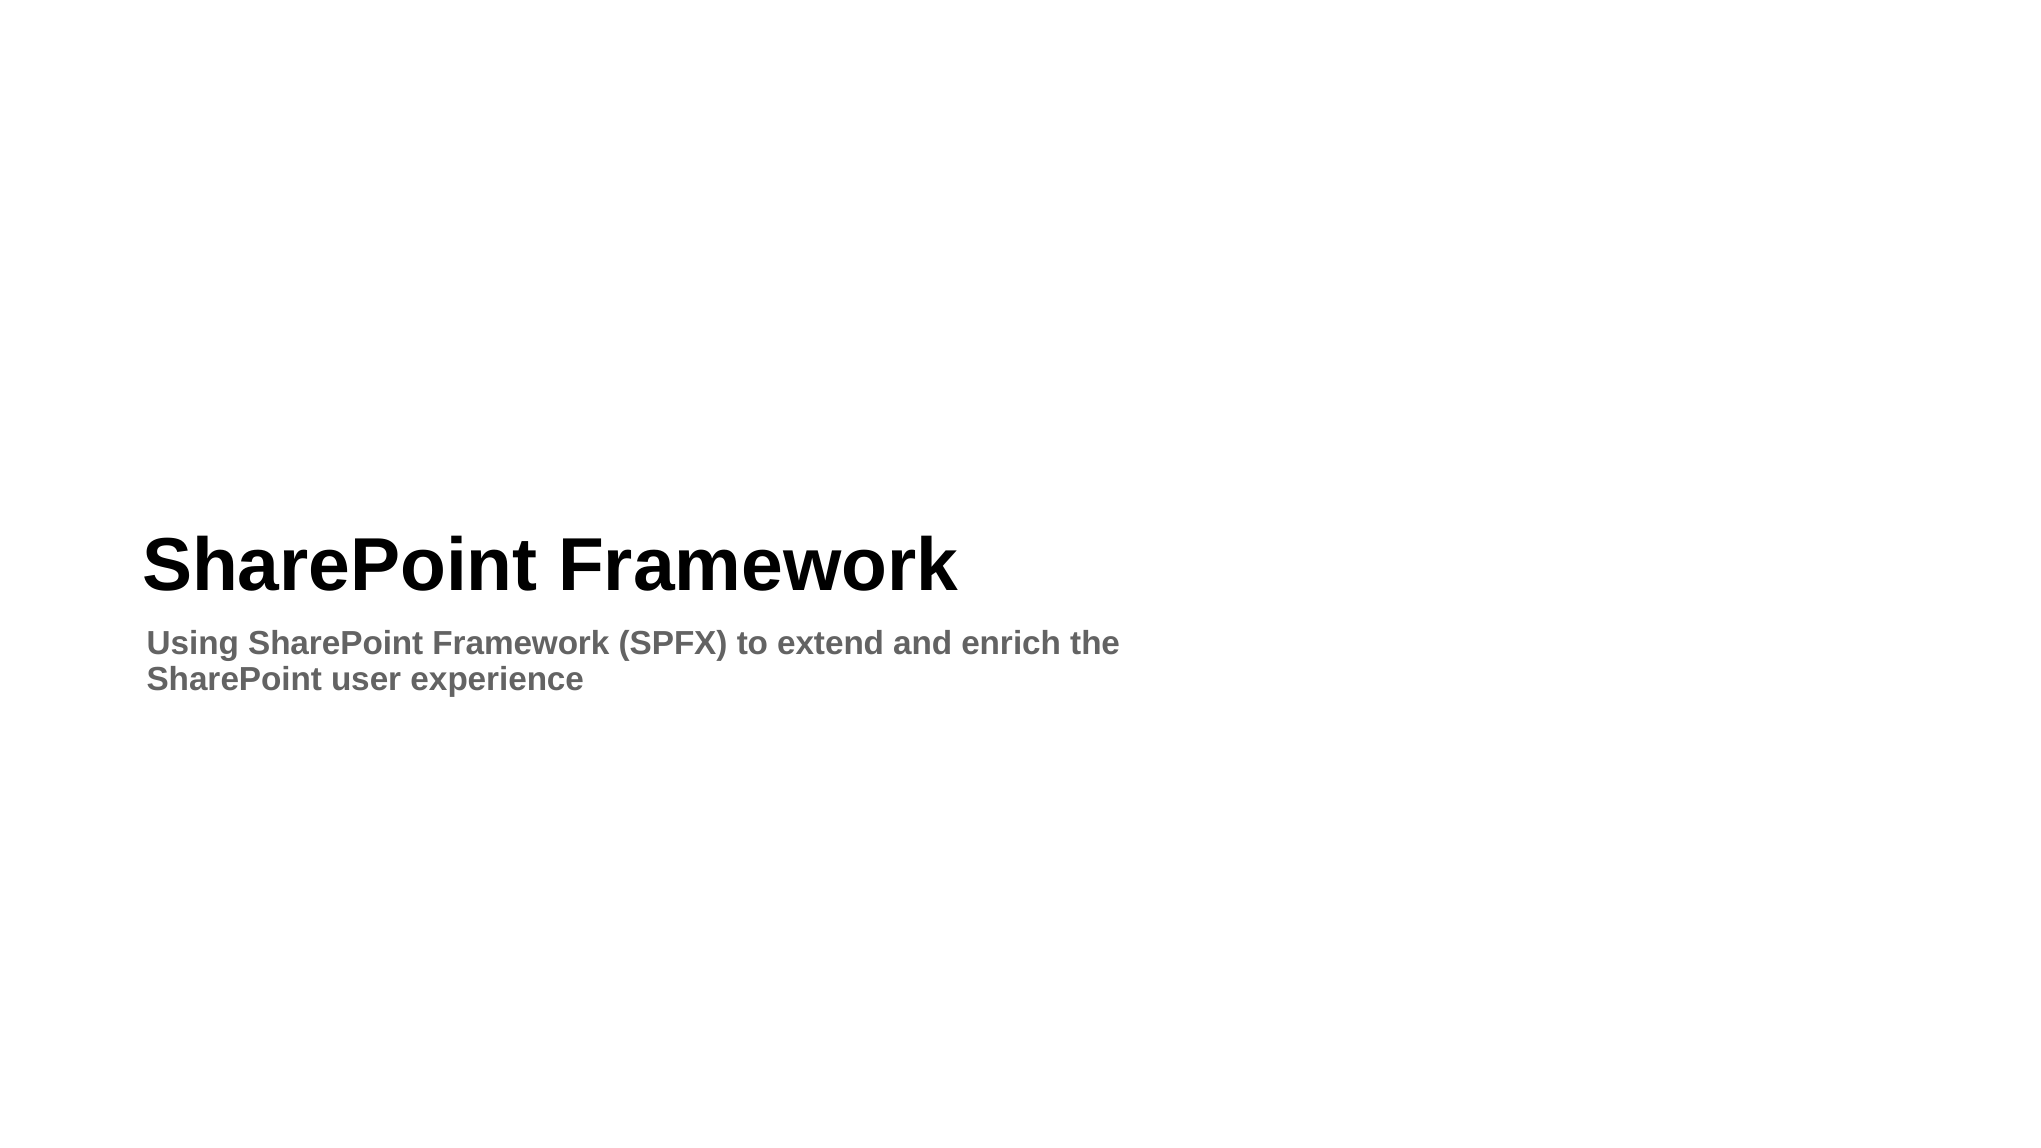

SharePoint Framework
Using SharePoint Framework (SPFX) to extend and enrich the SharePoint user experience